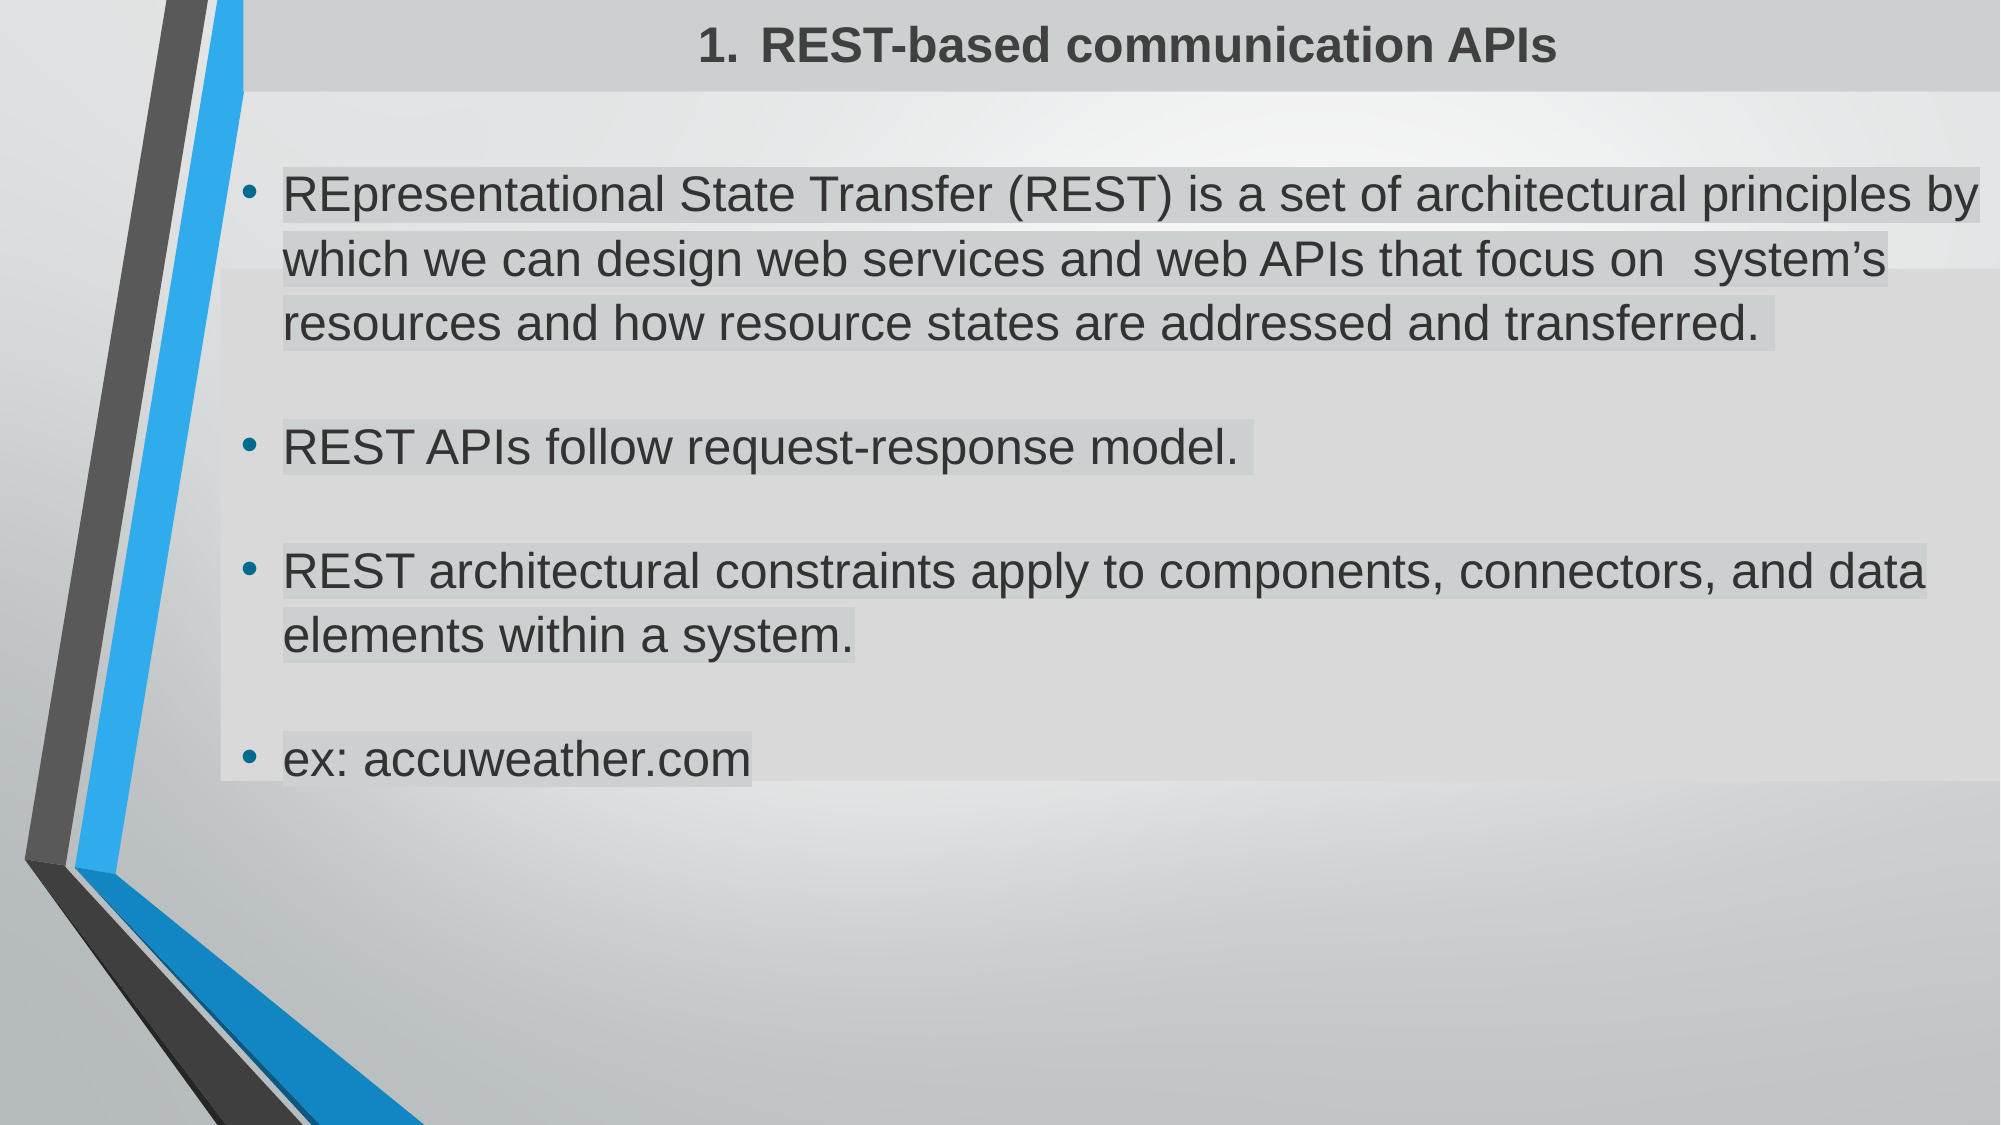

# REST-based communication APIs
REpresentational State Transfer (REST) is a set of architectural principles by which we can design web services and web APIs that focus on  system’s resources and how resource states are addressed and transferred.
REST APIs follow request-response model.
REST architectural constraints apply to components, connectors, and data elements within a system.
ex: accuweather.com